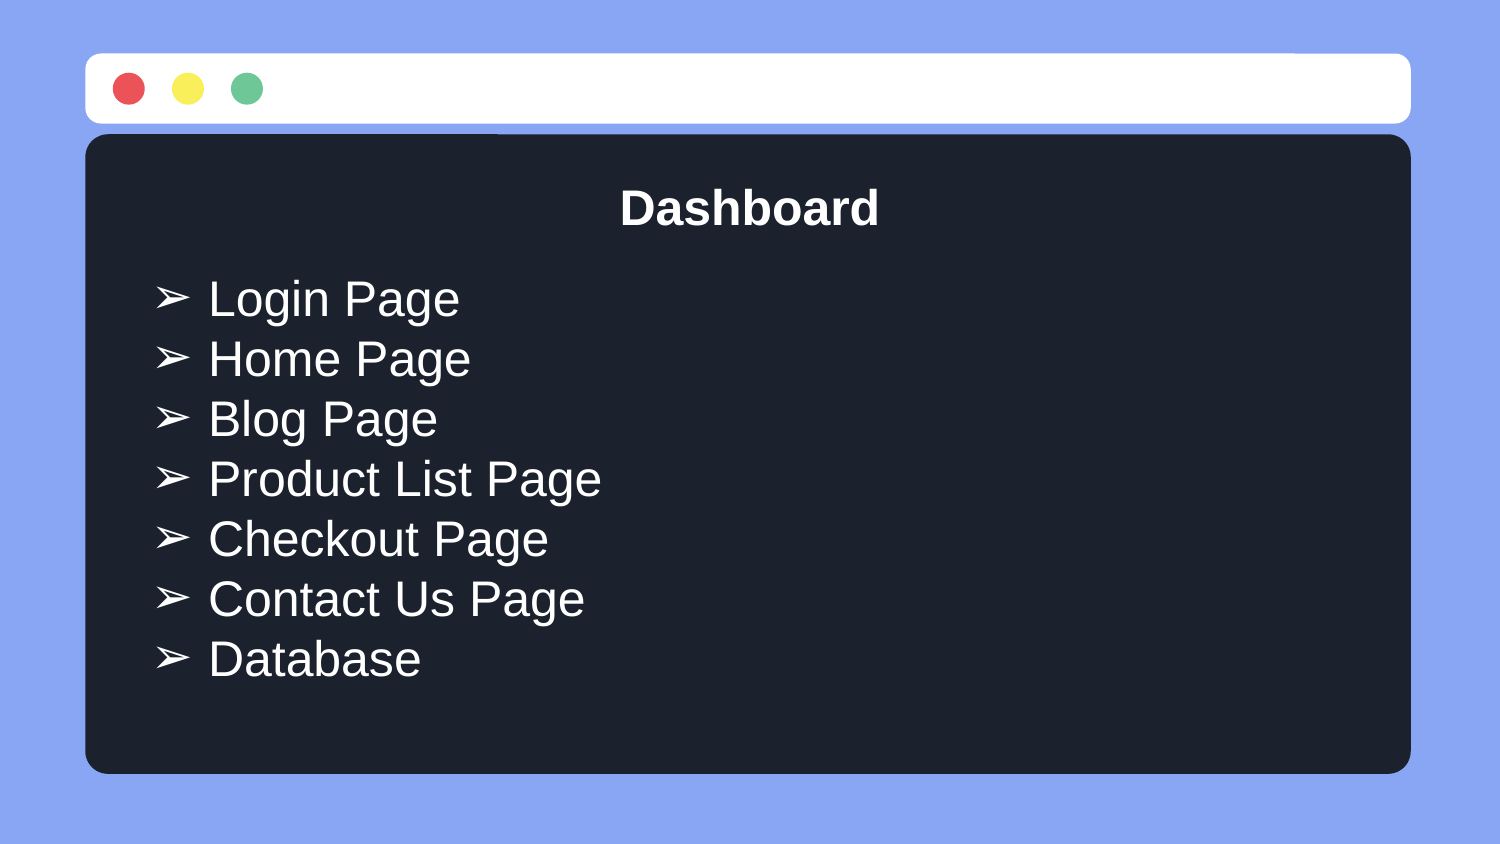

# Dashboard
Login Page
Home Page
Blog Page
Product List Page
Checkout Page
Contact Us Page
Database